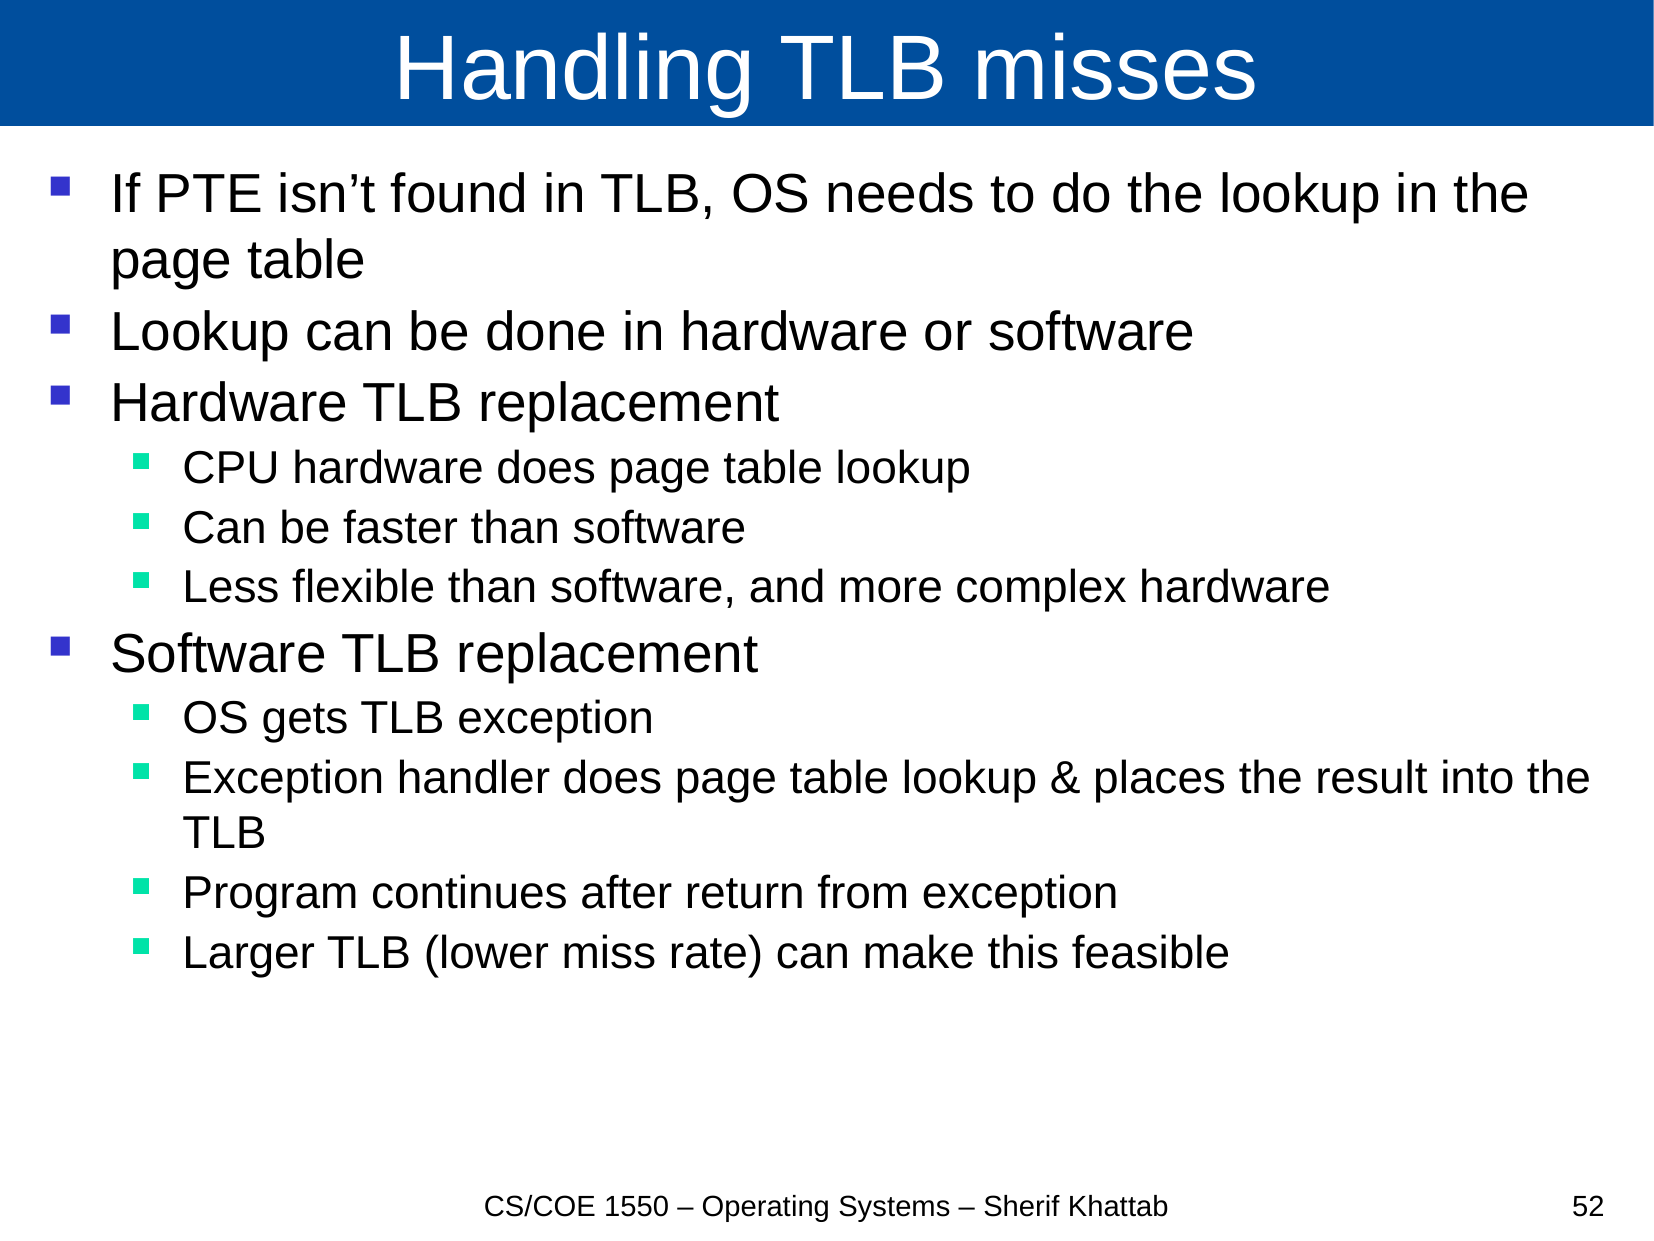

# Handling TLB misses
If PTE isn’t found in TLB, OS needs to do the lookup in the page table
Lookup can be done in hardware or software
Hardware TLB replacement
CPU hardware does page table lookup
Can be faster than software
Less flexible than software, and more complex hardware
Software TLB replacement
OS gets TLB exception
Exception handler does page table lookup & places the result into the TLB
Program continues after return from exception
Larger TLB (lower miss rate) can make this feasible
CS/COE 1550 – Operating Systems – Sherif Khattab
52